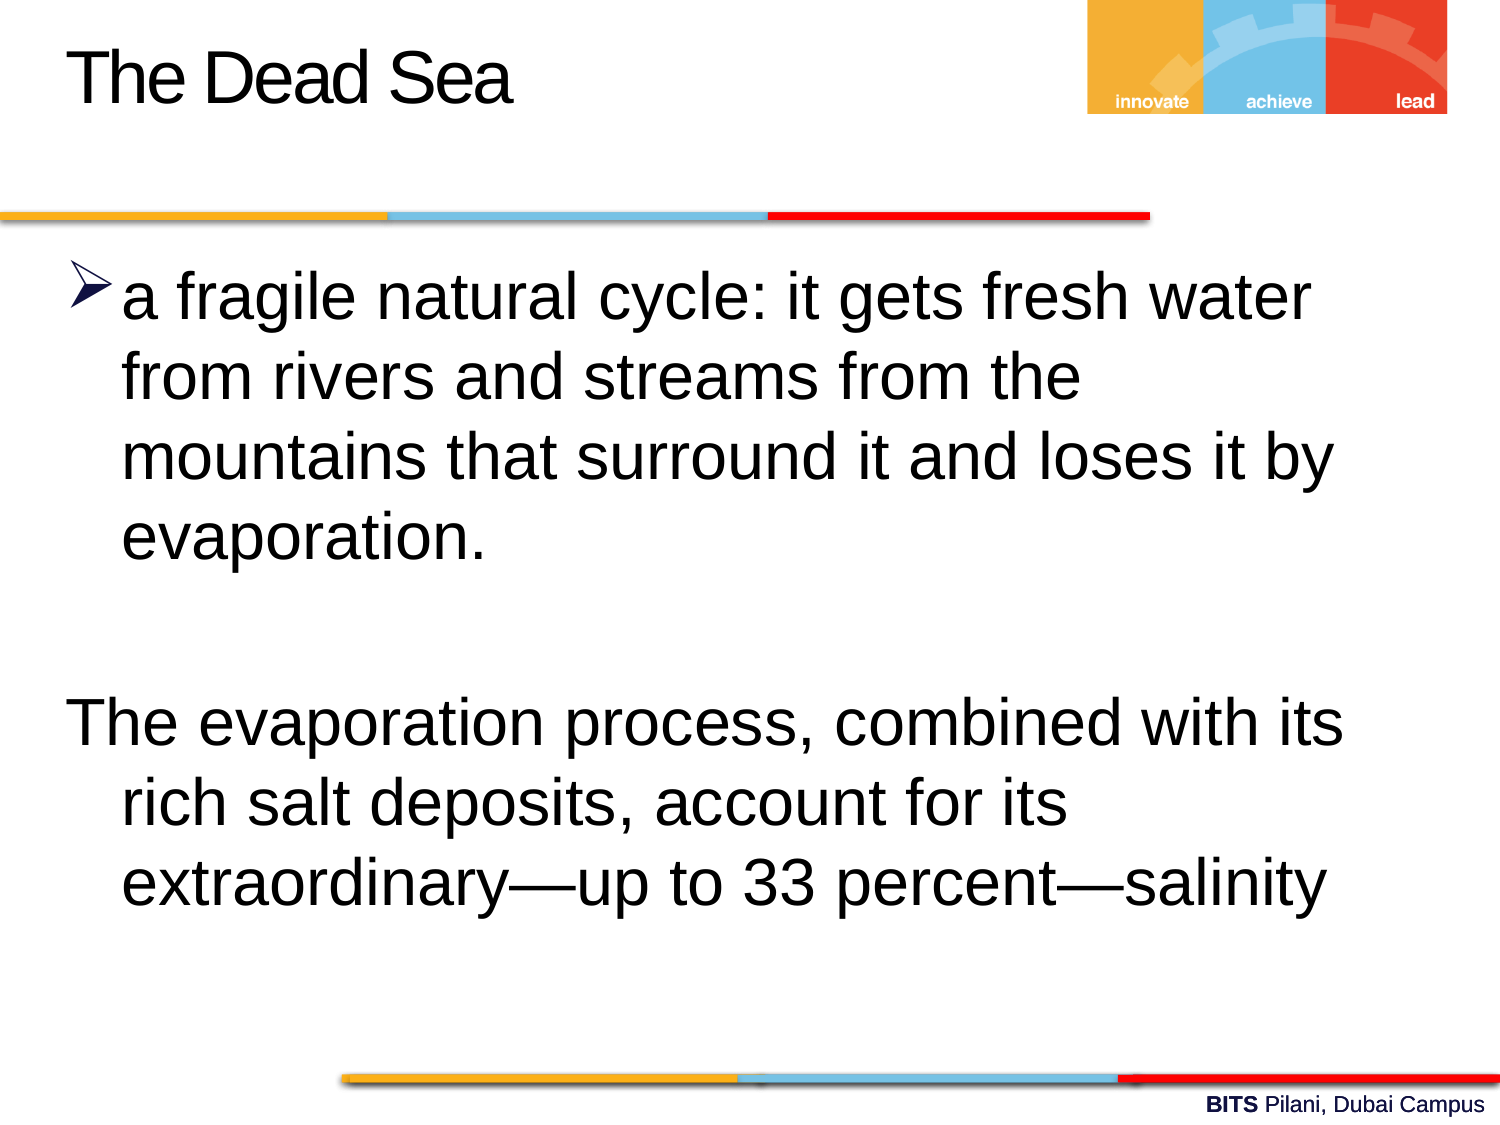

The Dead Sea

a fragile natural cycle: it gets fresh water from rivers and streams from the mountains that surround it and loses it by evaporation.

The evaporation process, combined with its rich salt deposits, account for its extraordinary—up to 33 percent—salinity